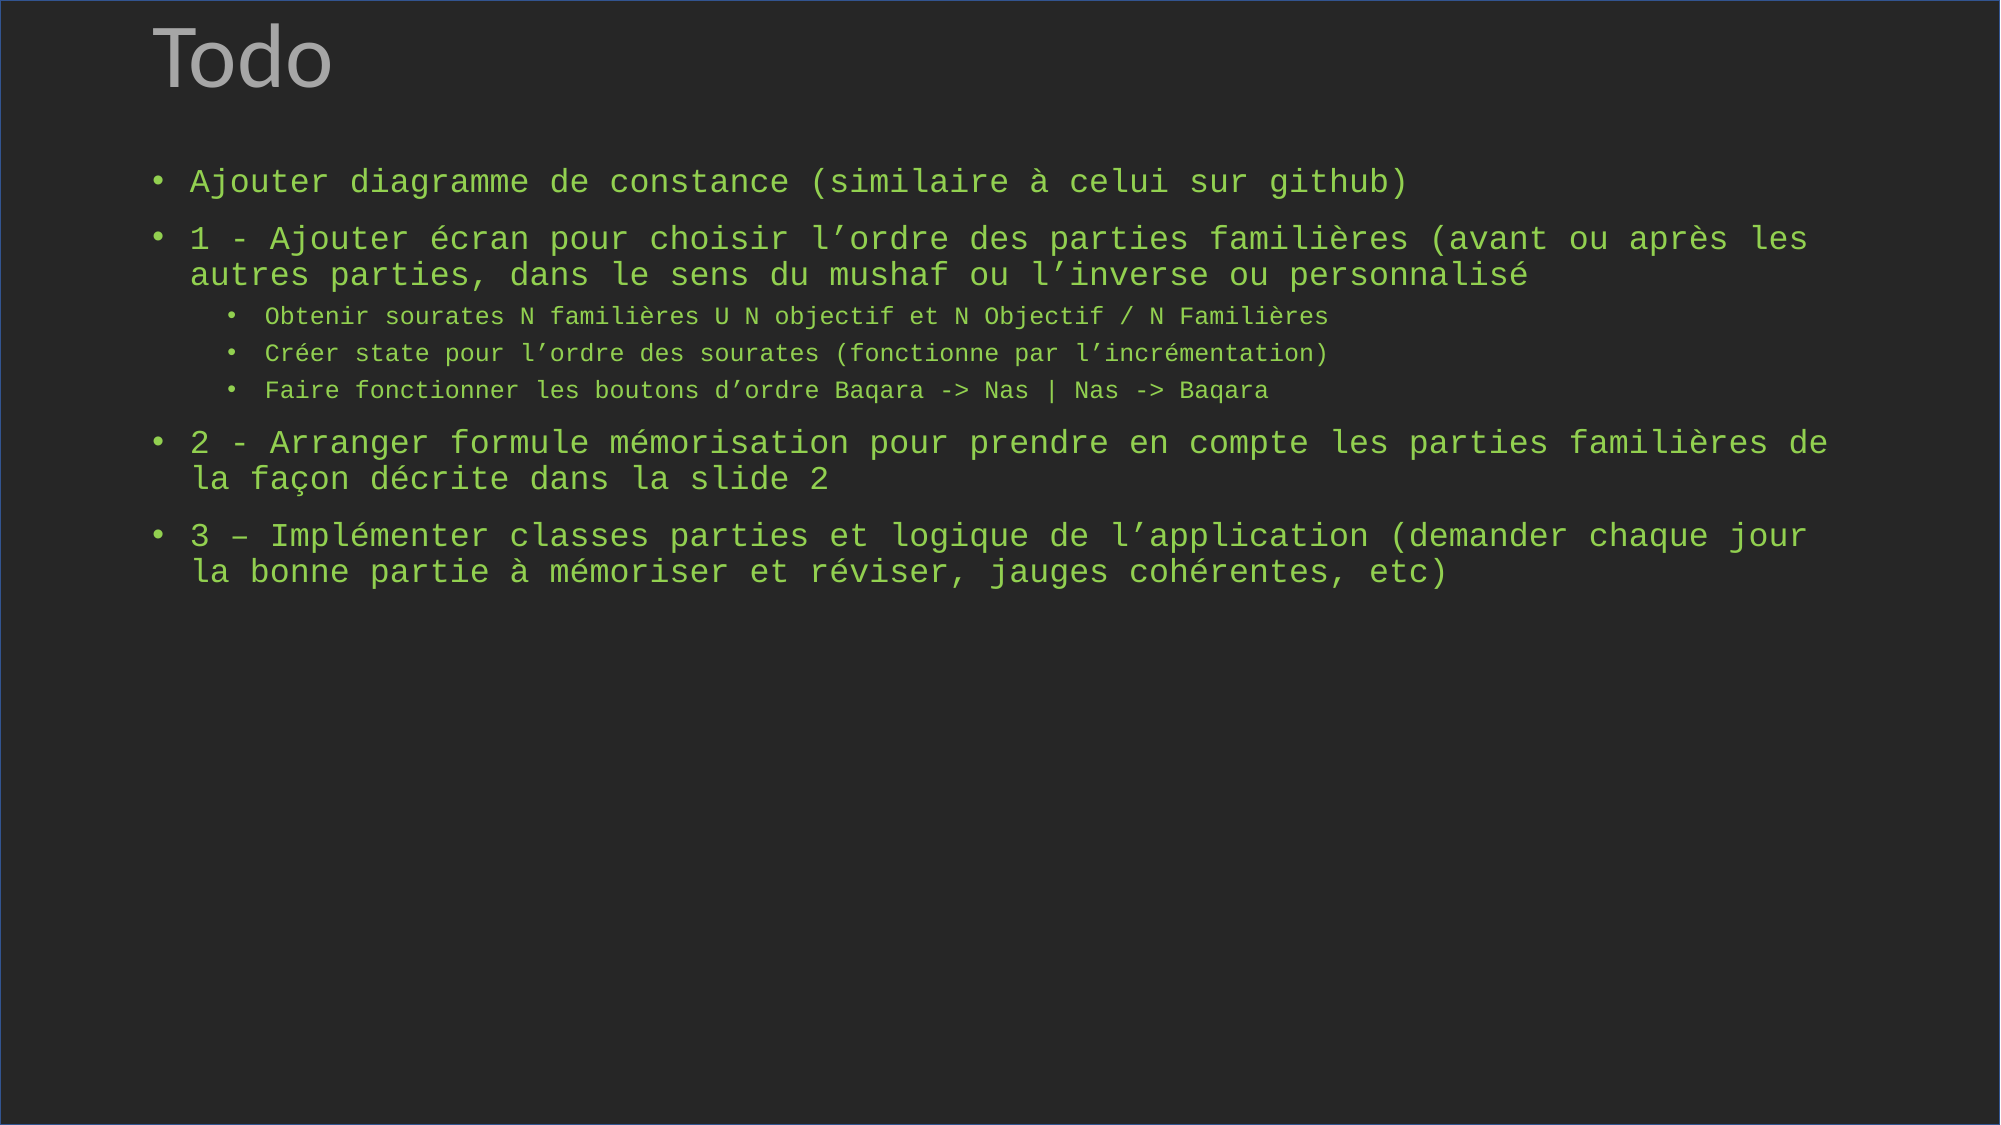

# Todo

Ajouter diagramme de constance (similaire à celui sur github)
1 - Ajouter écran pour choisir l’ordre des parties familières (avant ou après les autres parties, dans le sens du mushaf ou l’inverse ou personnalisé
Obtenir sourates N familières U N objectif et N Objectif / N Familières
Créer state pour l’ordre des sourates (fonctionne par l’incrémentation)
Faire fonctionner les boutons d’ordre Baqara -> Nas | Nas -> Baqara
2 - Arranger formule mémorisation pour prendre en compte les parties familières de la façon décrite dans la slide 2
3 – Implémenter classes parties et logique de l’application (demander chaque jour la bonne partie à mémoriser et réviser, jauges cohérentes, etc)